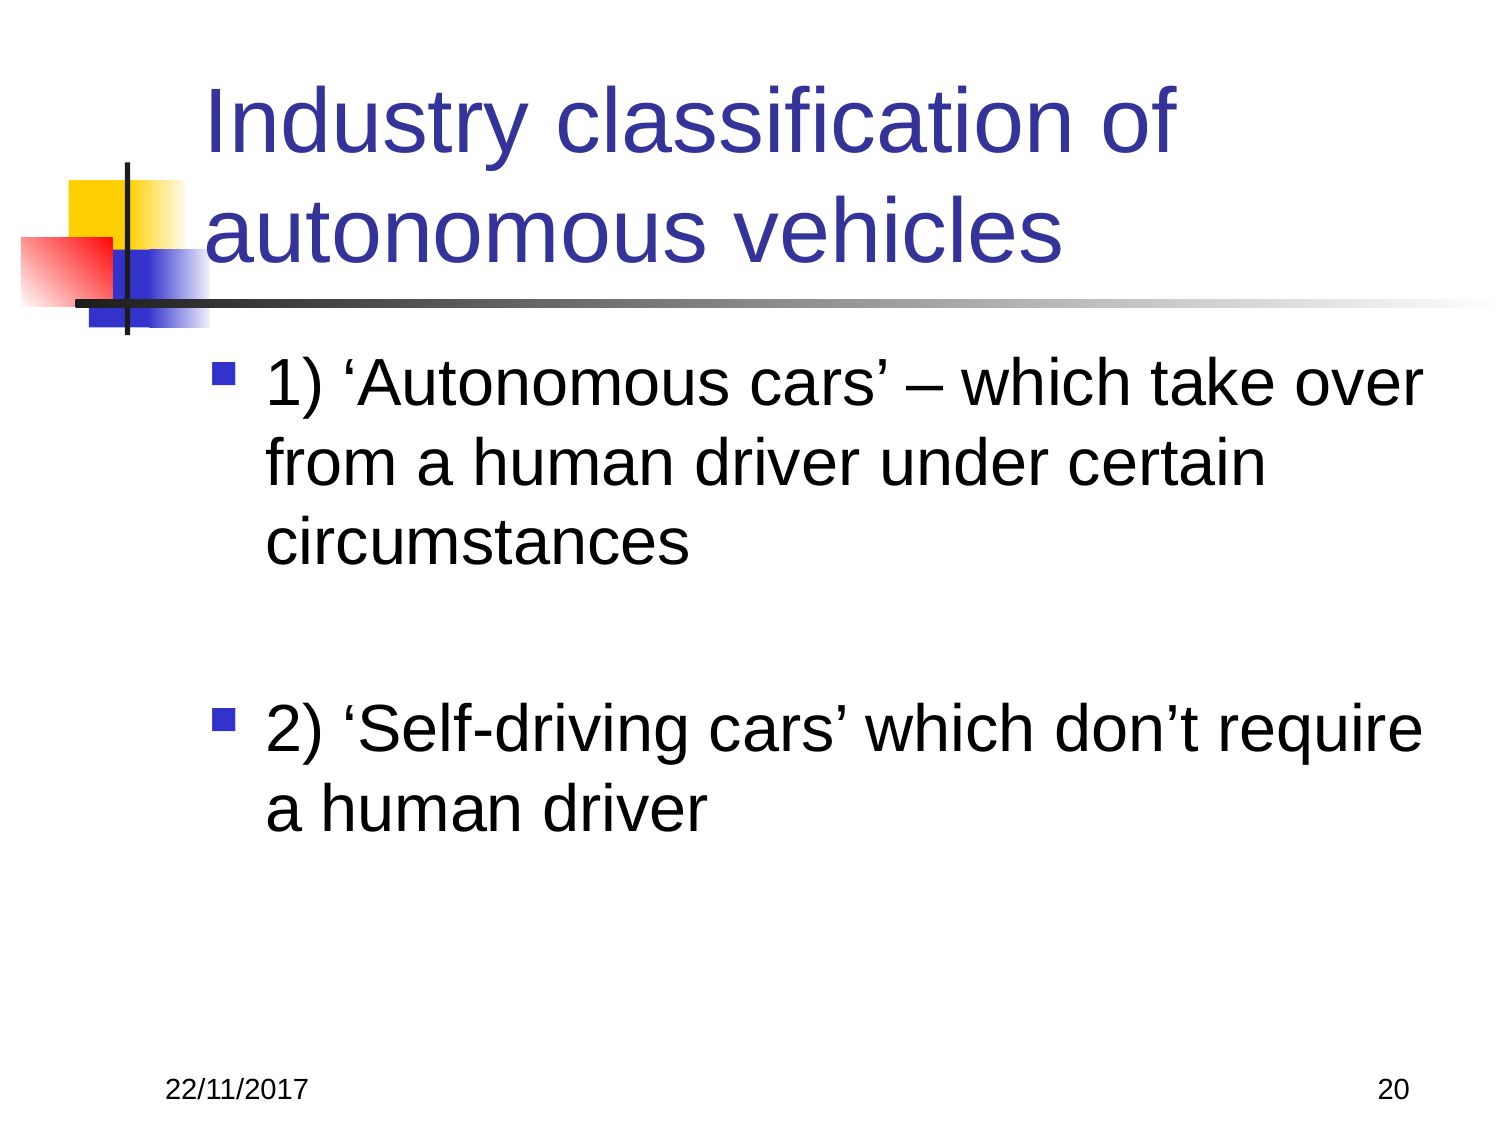

# Industry classification of autonomous vehicles
1) ‘Autonomous cars’ – which take over from a human driver under certain circumstances

2) ‘Self-driving cars’ which don’t require a human driver
22/11/2017

20